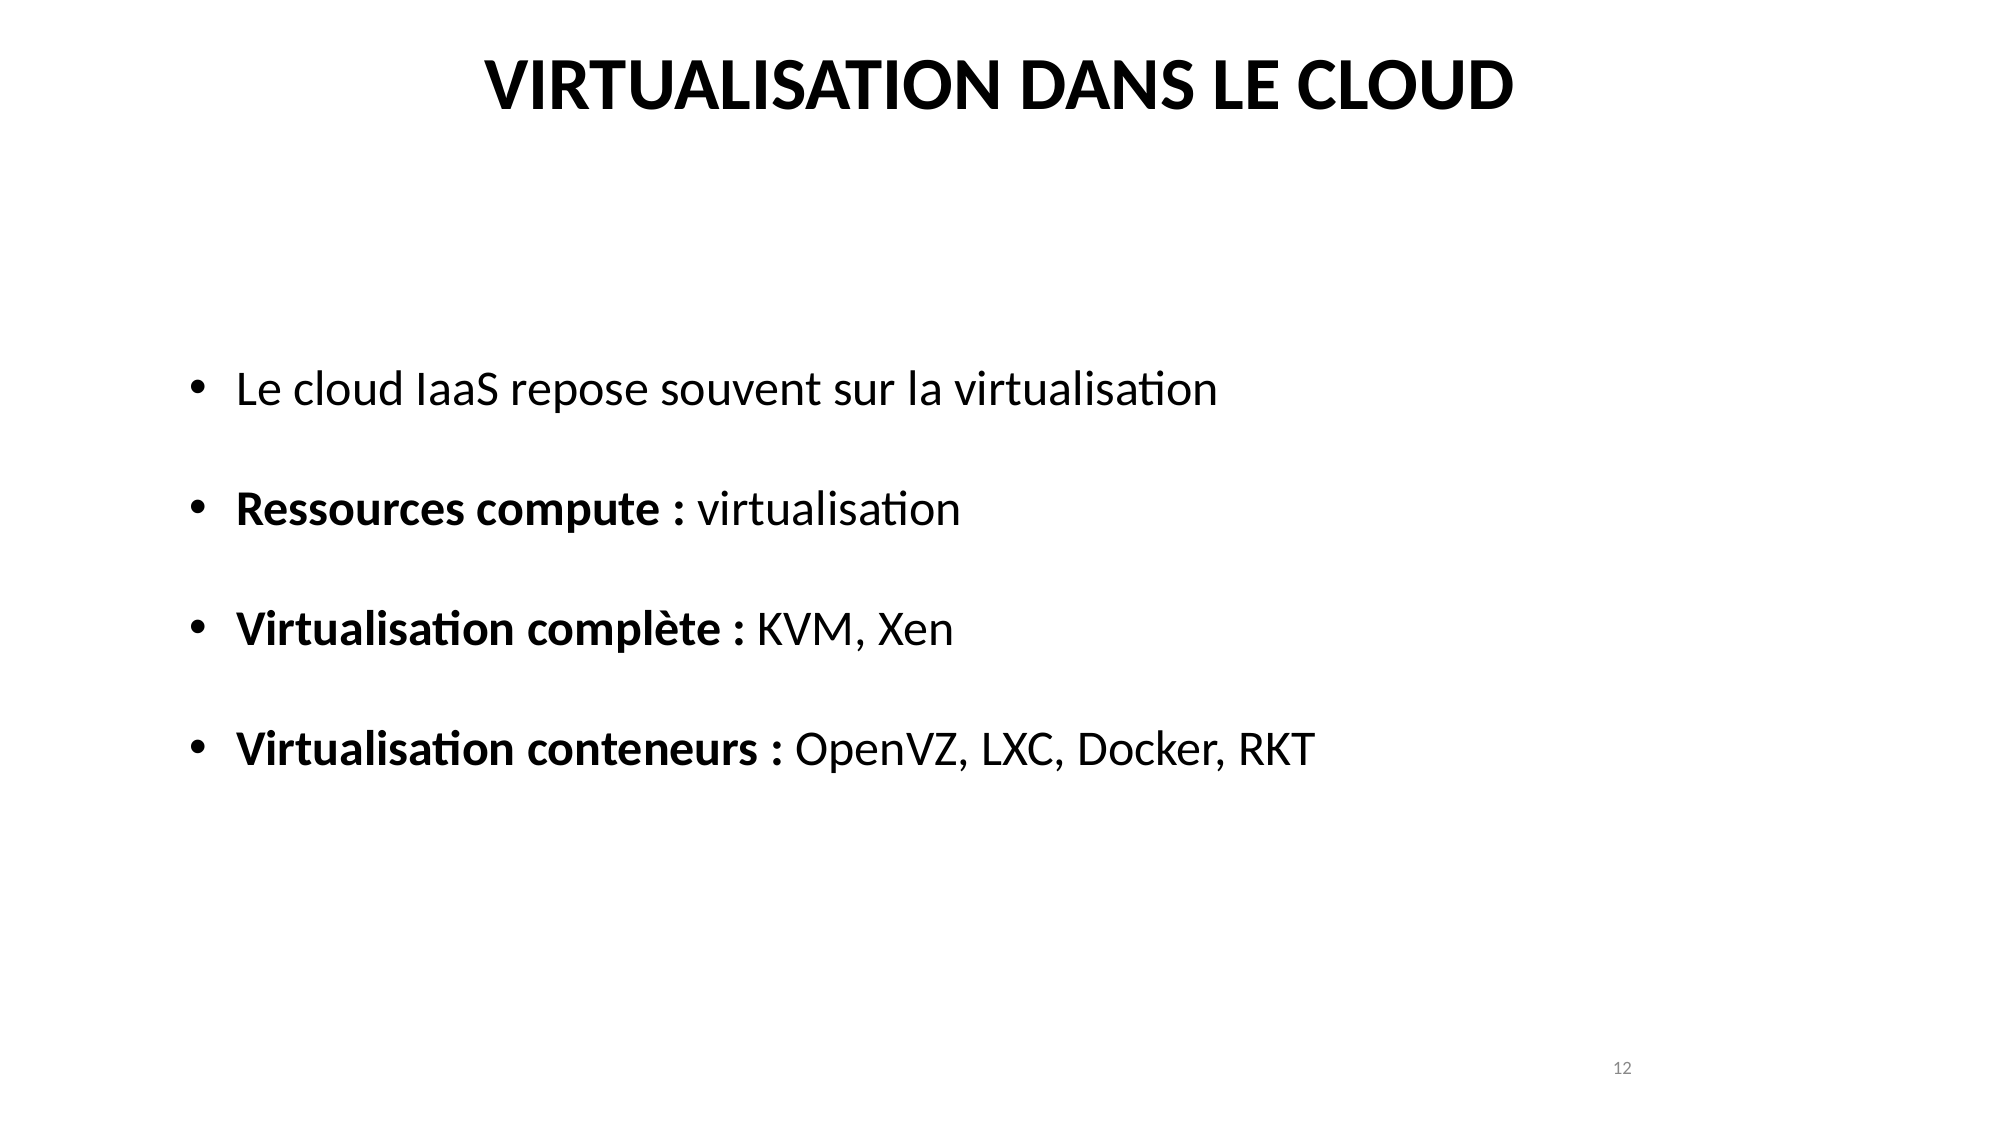

VIRTUALISATION DANS LE CLOUD
Le cloud IaaS repose souvent sur la virtualisation
Ressources compute : virtualisation
Virtualisation complète : KVM, Xen
Virtualisation conteneurs : OpenVZ, LXC, Docker, RKT
#
12